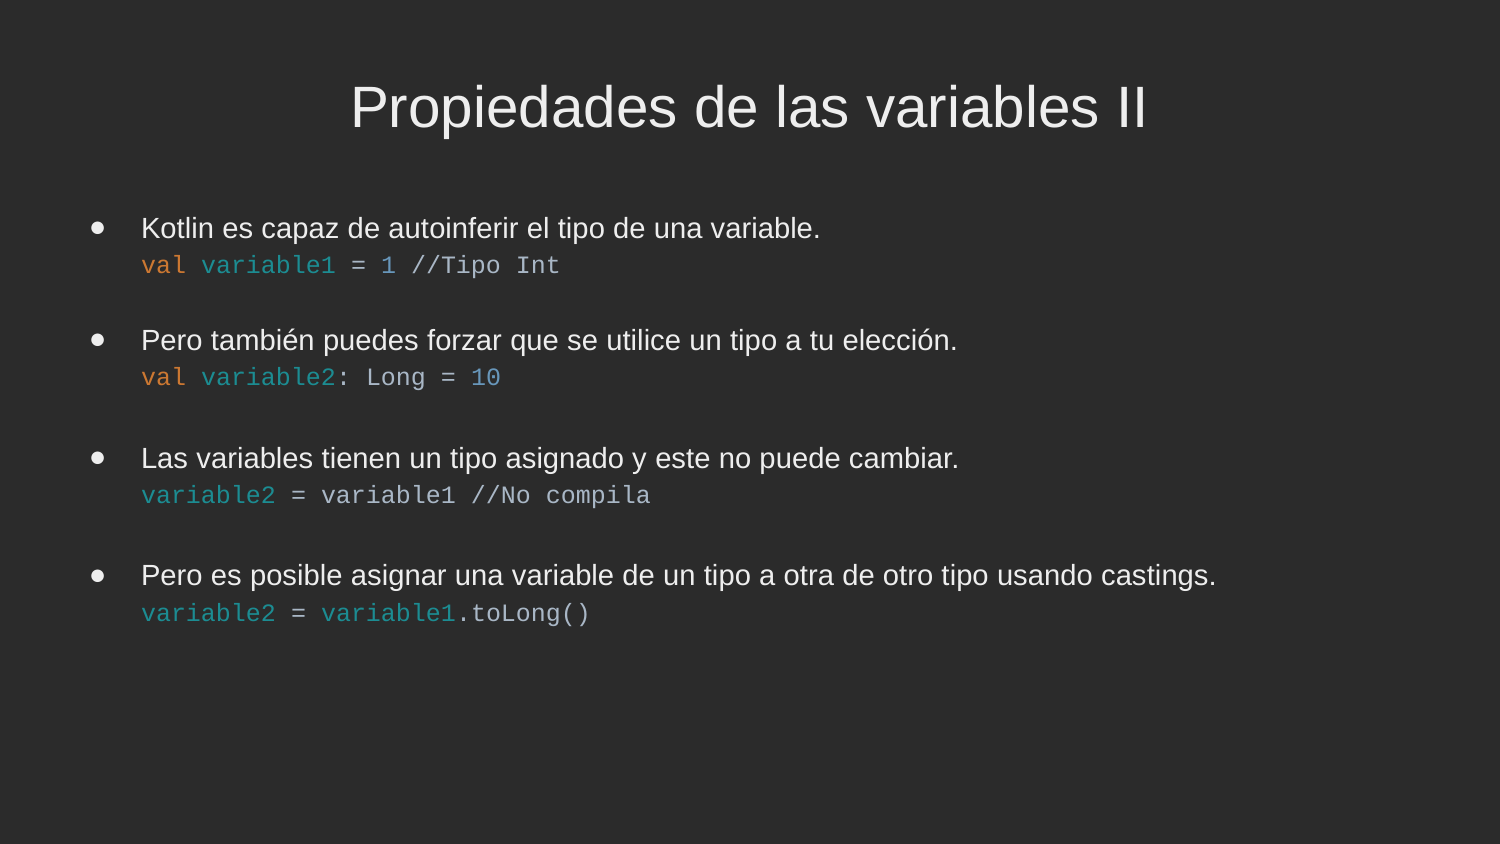

Propiedades de las variables II
Kotlin es capaz de autoinferir el tipo de una variable.
val variable1 = 1 //Tipo Int
Pero también puedes forzar que se utilice un tipo a tu elección.
val variable2: Long = 10
Las variables tienen un tipo asignado y este no puede cambiar.
variable2 = variable1 //No compila
Pero es posible asignar una variable de un tipo a otra de otro tipo usando castings.
variable2 = variable1.toLong()